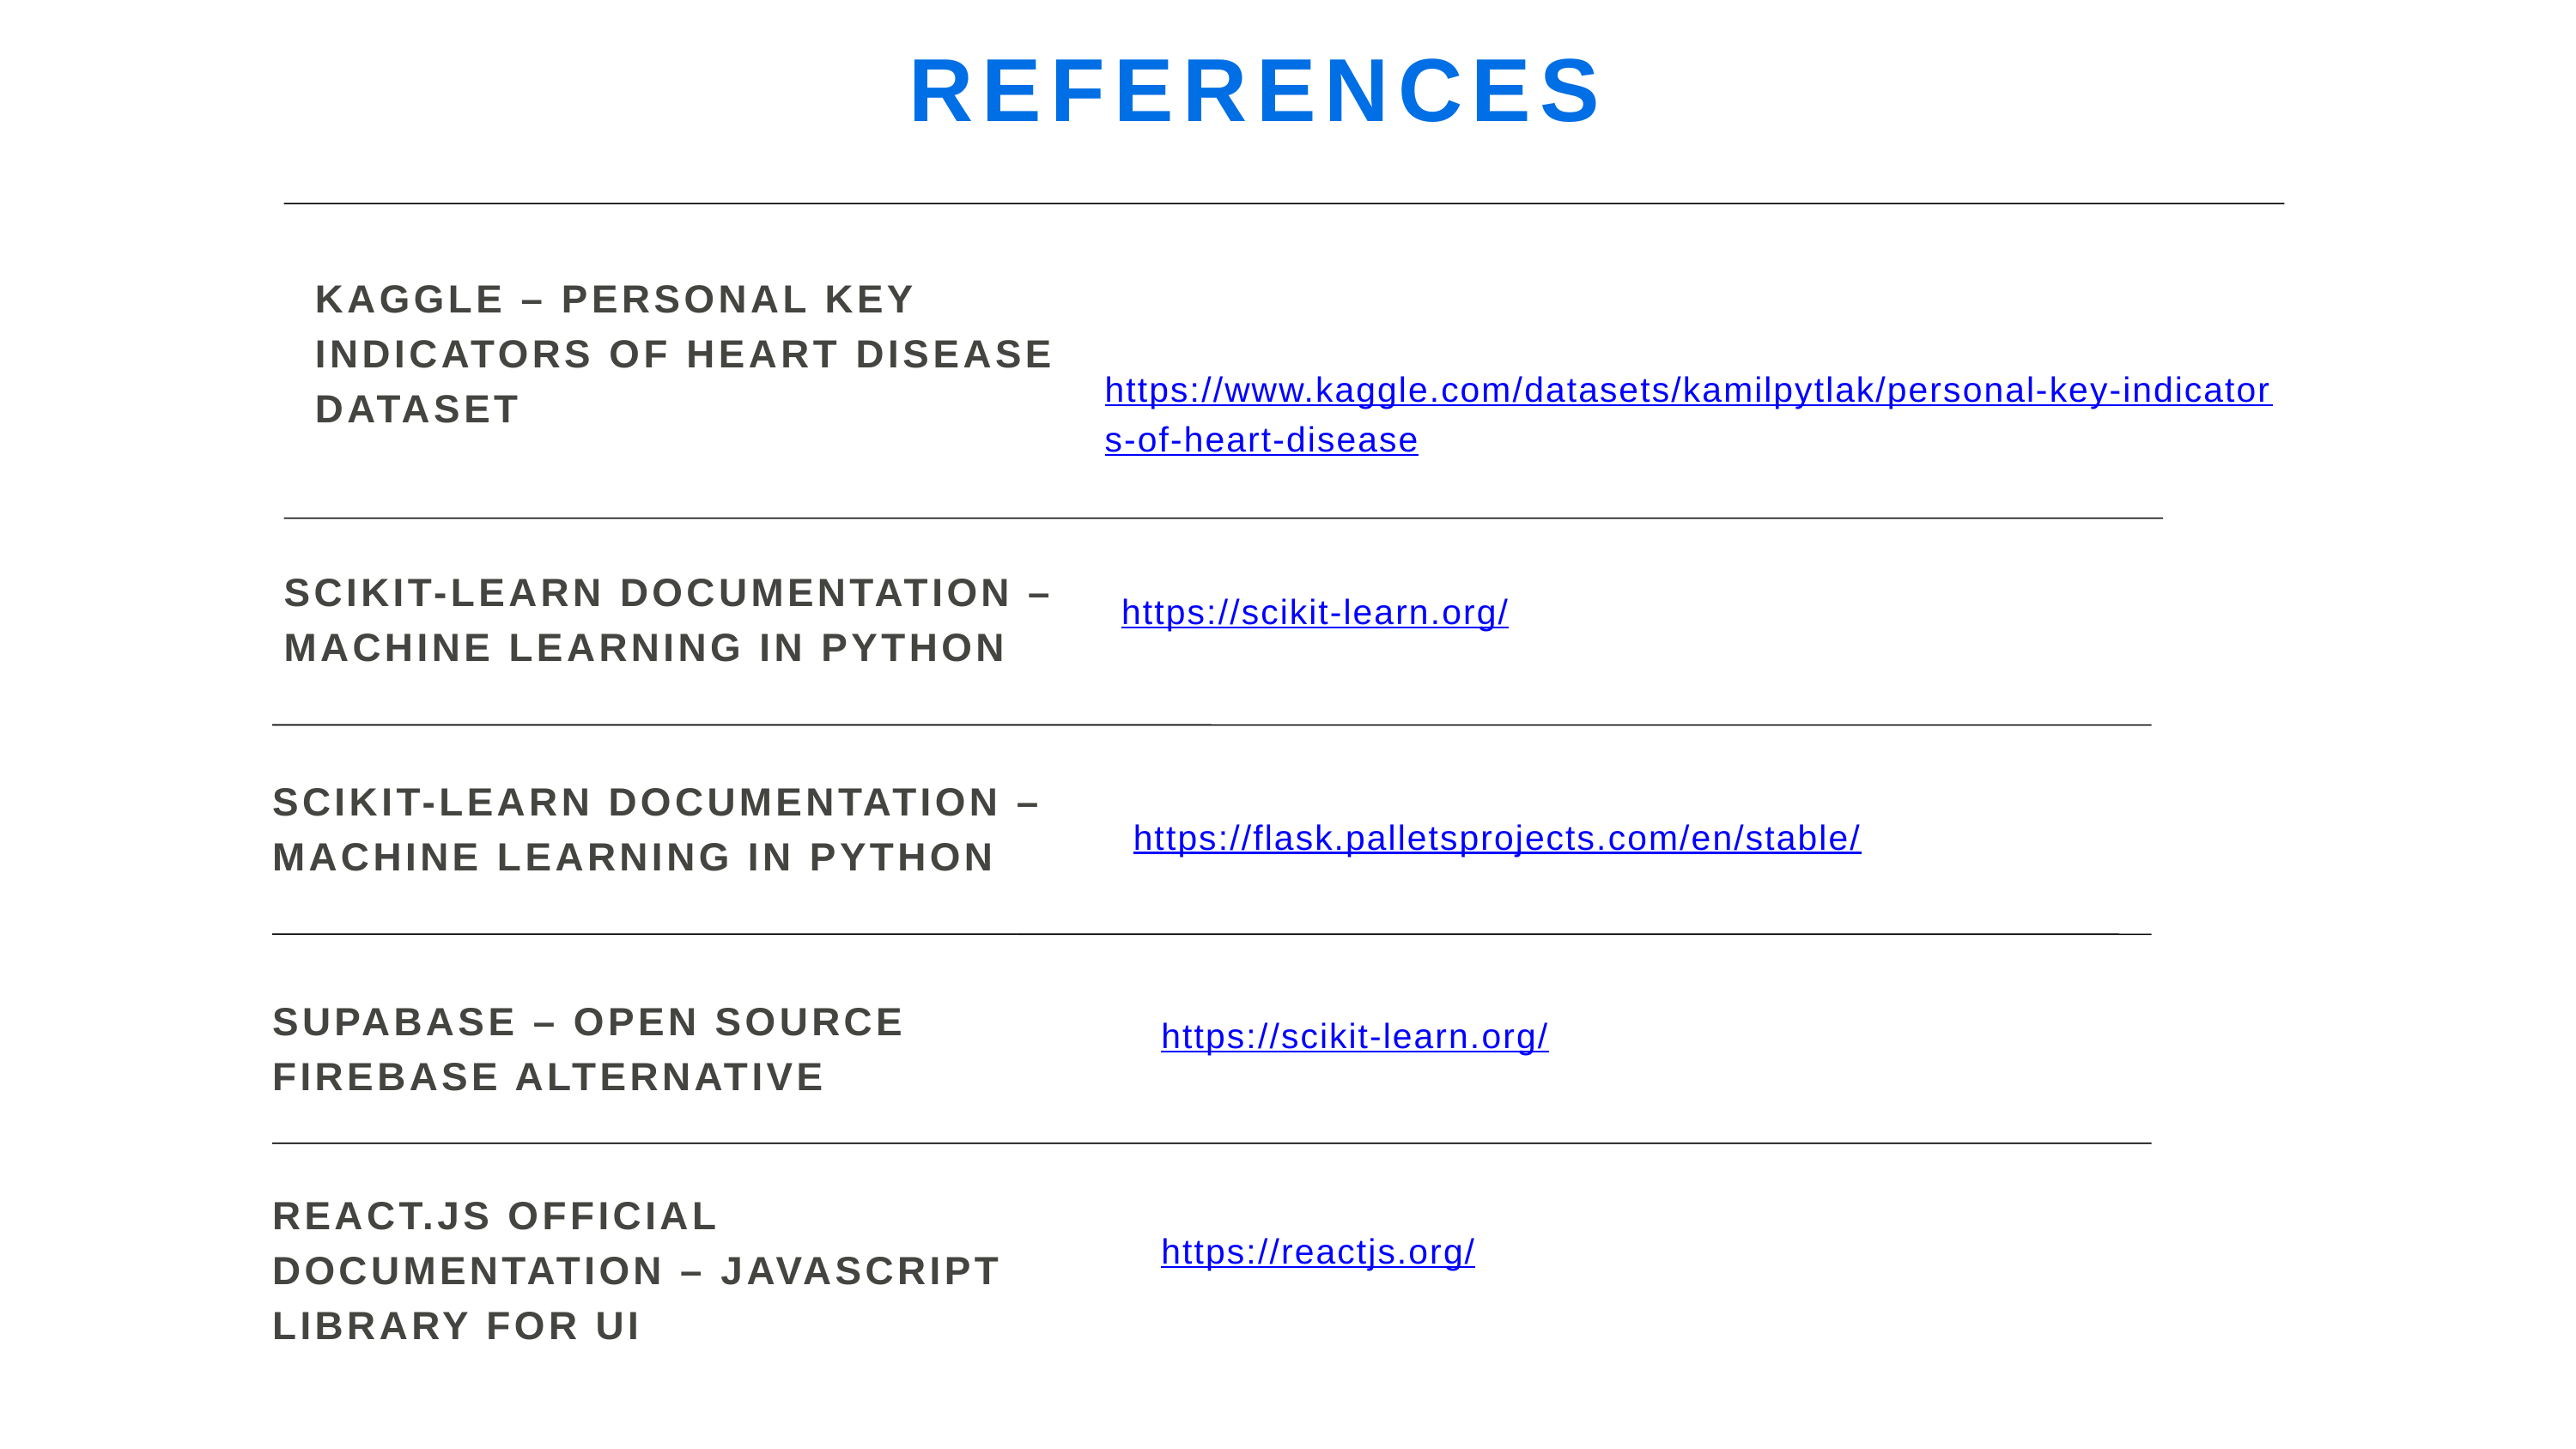

REFERENCES

KAGGLE – PERSONAL KEY INDICATORS OF HEART DISEASE DATASET
https://www.kaggle.com/datasets/kamilpytlak/personal-key-indicators-of-heart-disease

SCIKIT-LEARN DOCUMENTATION – MACHINE LEARNING IN PYTHON
https://scikit-learn.org/

SCIKIT-LEARN DOCUMENTATION – MACHINE LEARNING IN PYTHON

https://flask.palletsprojects.com/en/stable/

SUPABASE – OPEN SOURCE FIREBASE ALTERNATIVE
https://scikit-learn.org/

REACT.JS OFFICIAL DOCUMENTATION – JAVASCRIPT LIBRARY FOR UI
https://reactjs.org/